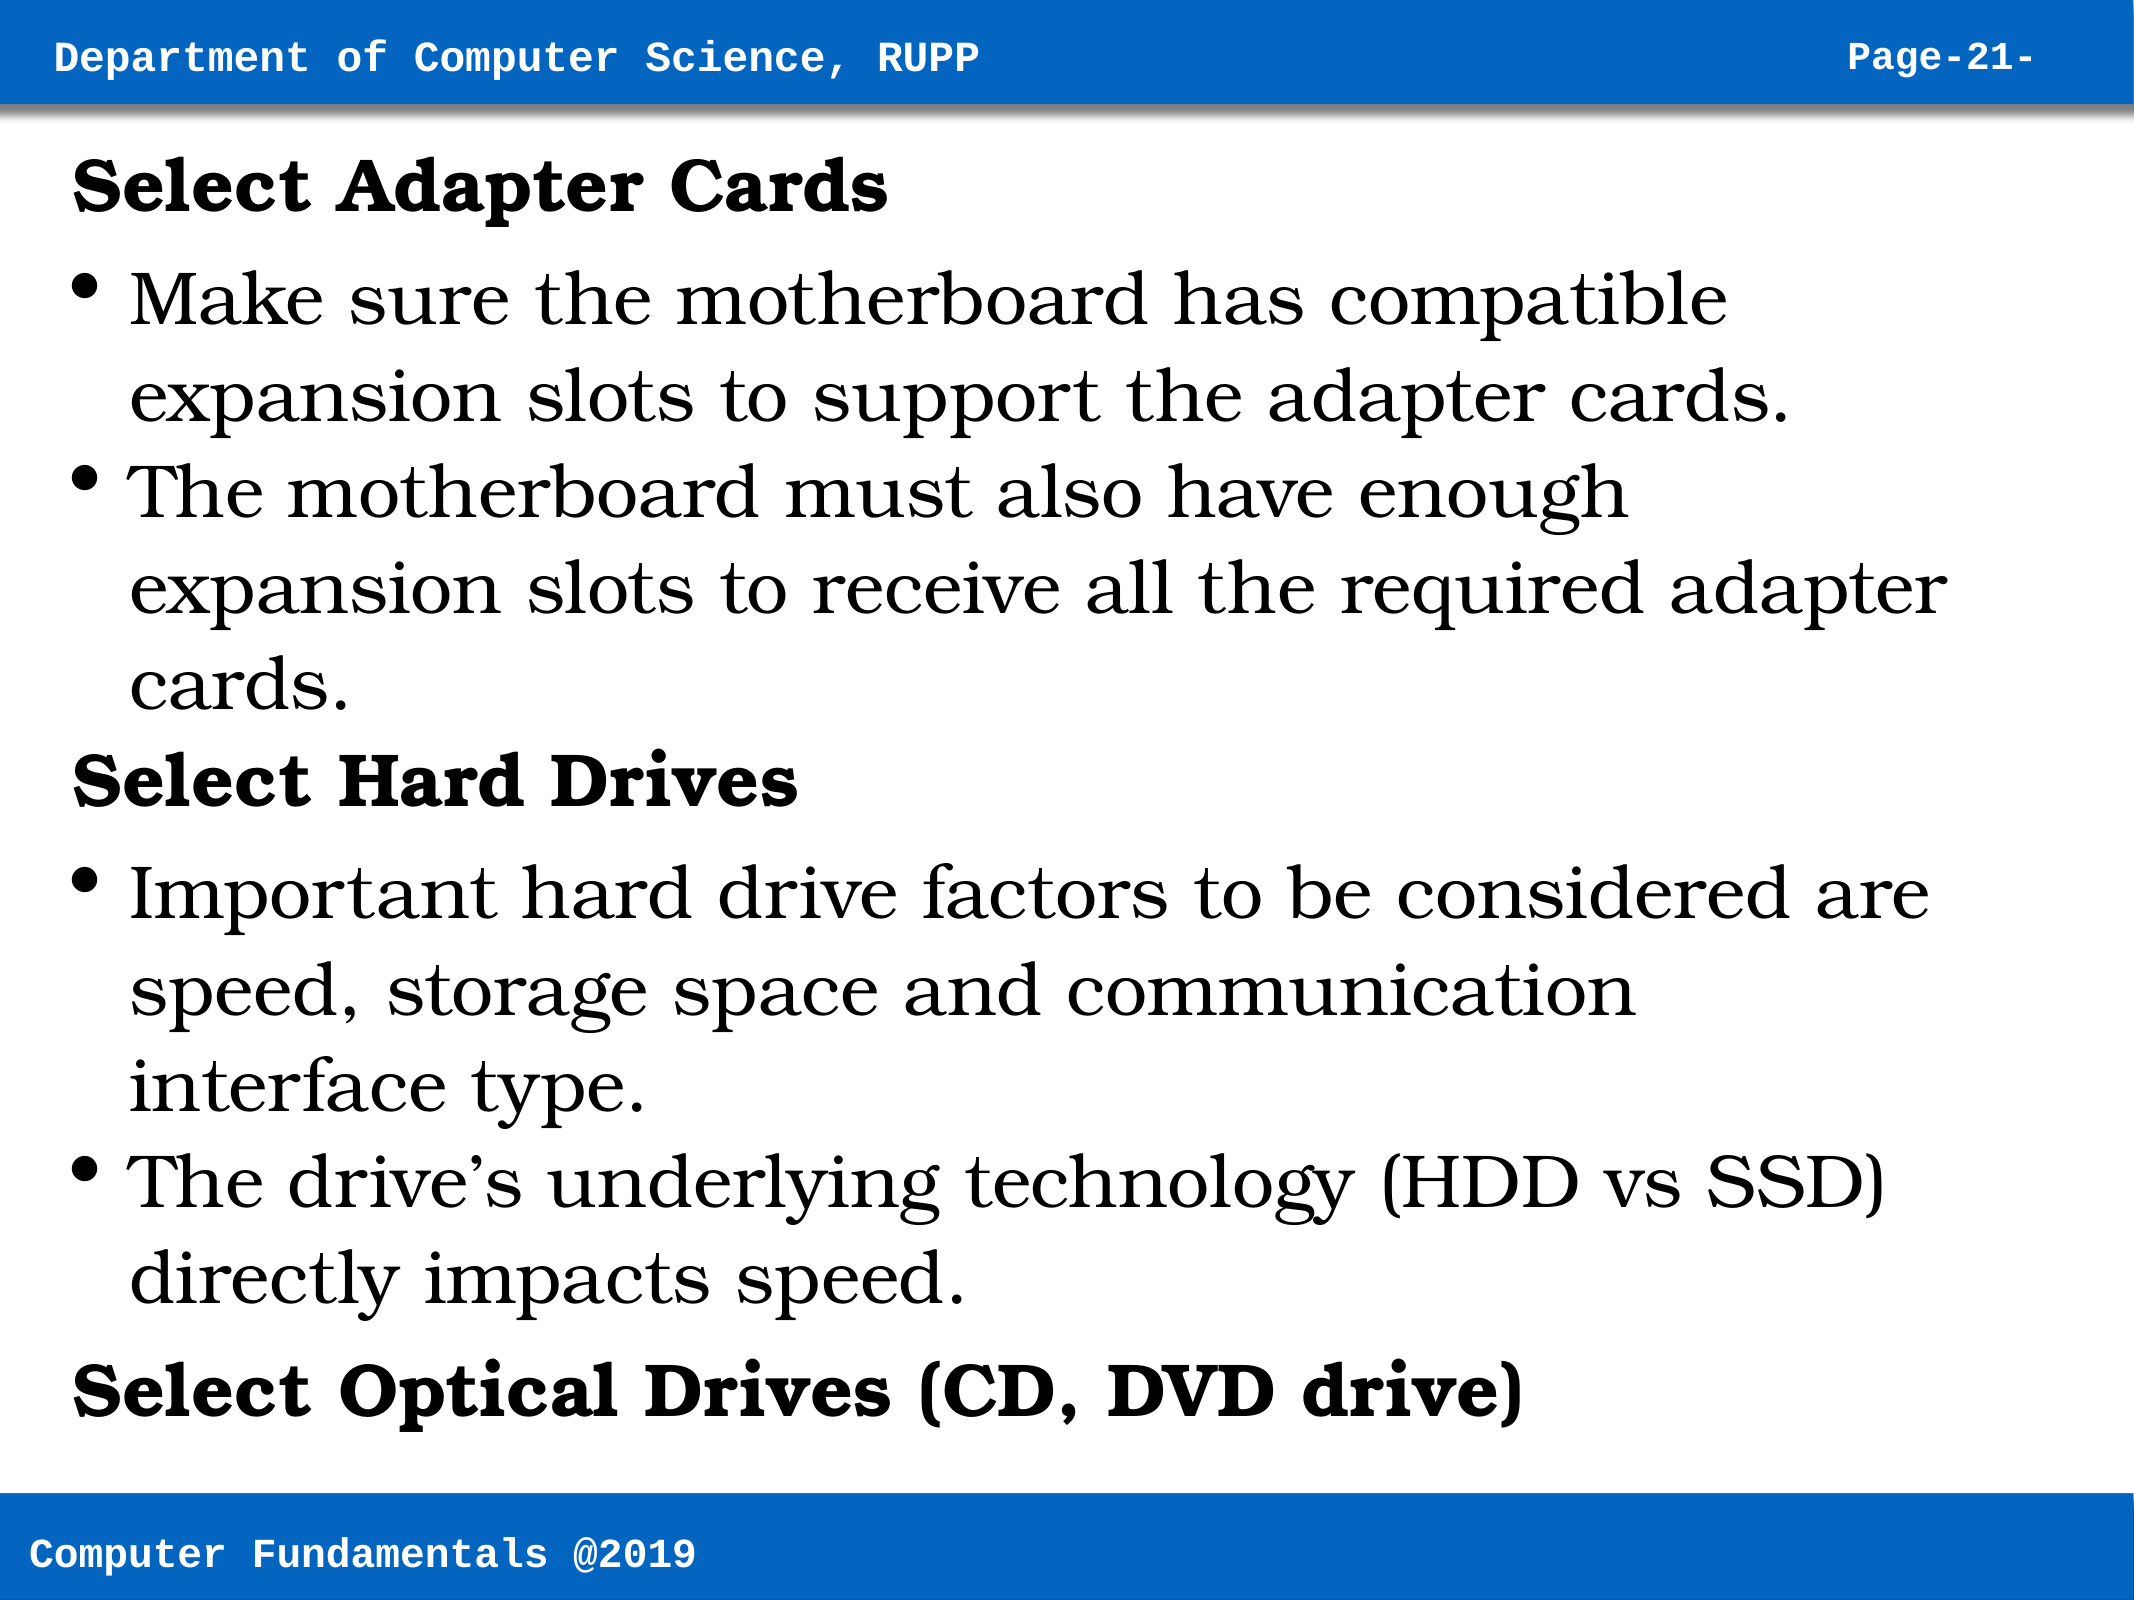

Select Adapter Cards
Make sure the motherboard has compatible expansion slots to support the adapter cards.
The motherboard must also have enough expansion slots to receive all the required adapter cards.
Select Hard Drives
Important hard drive factors to be considered are speed, storage space and communication interface type.
The drive’s underlying technology (HDD vs SSD) directly impacts speed.
Select Optical Drives (CD, DVD drive)